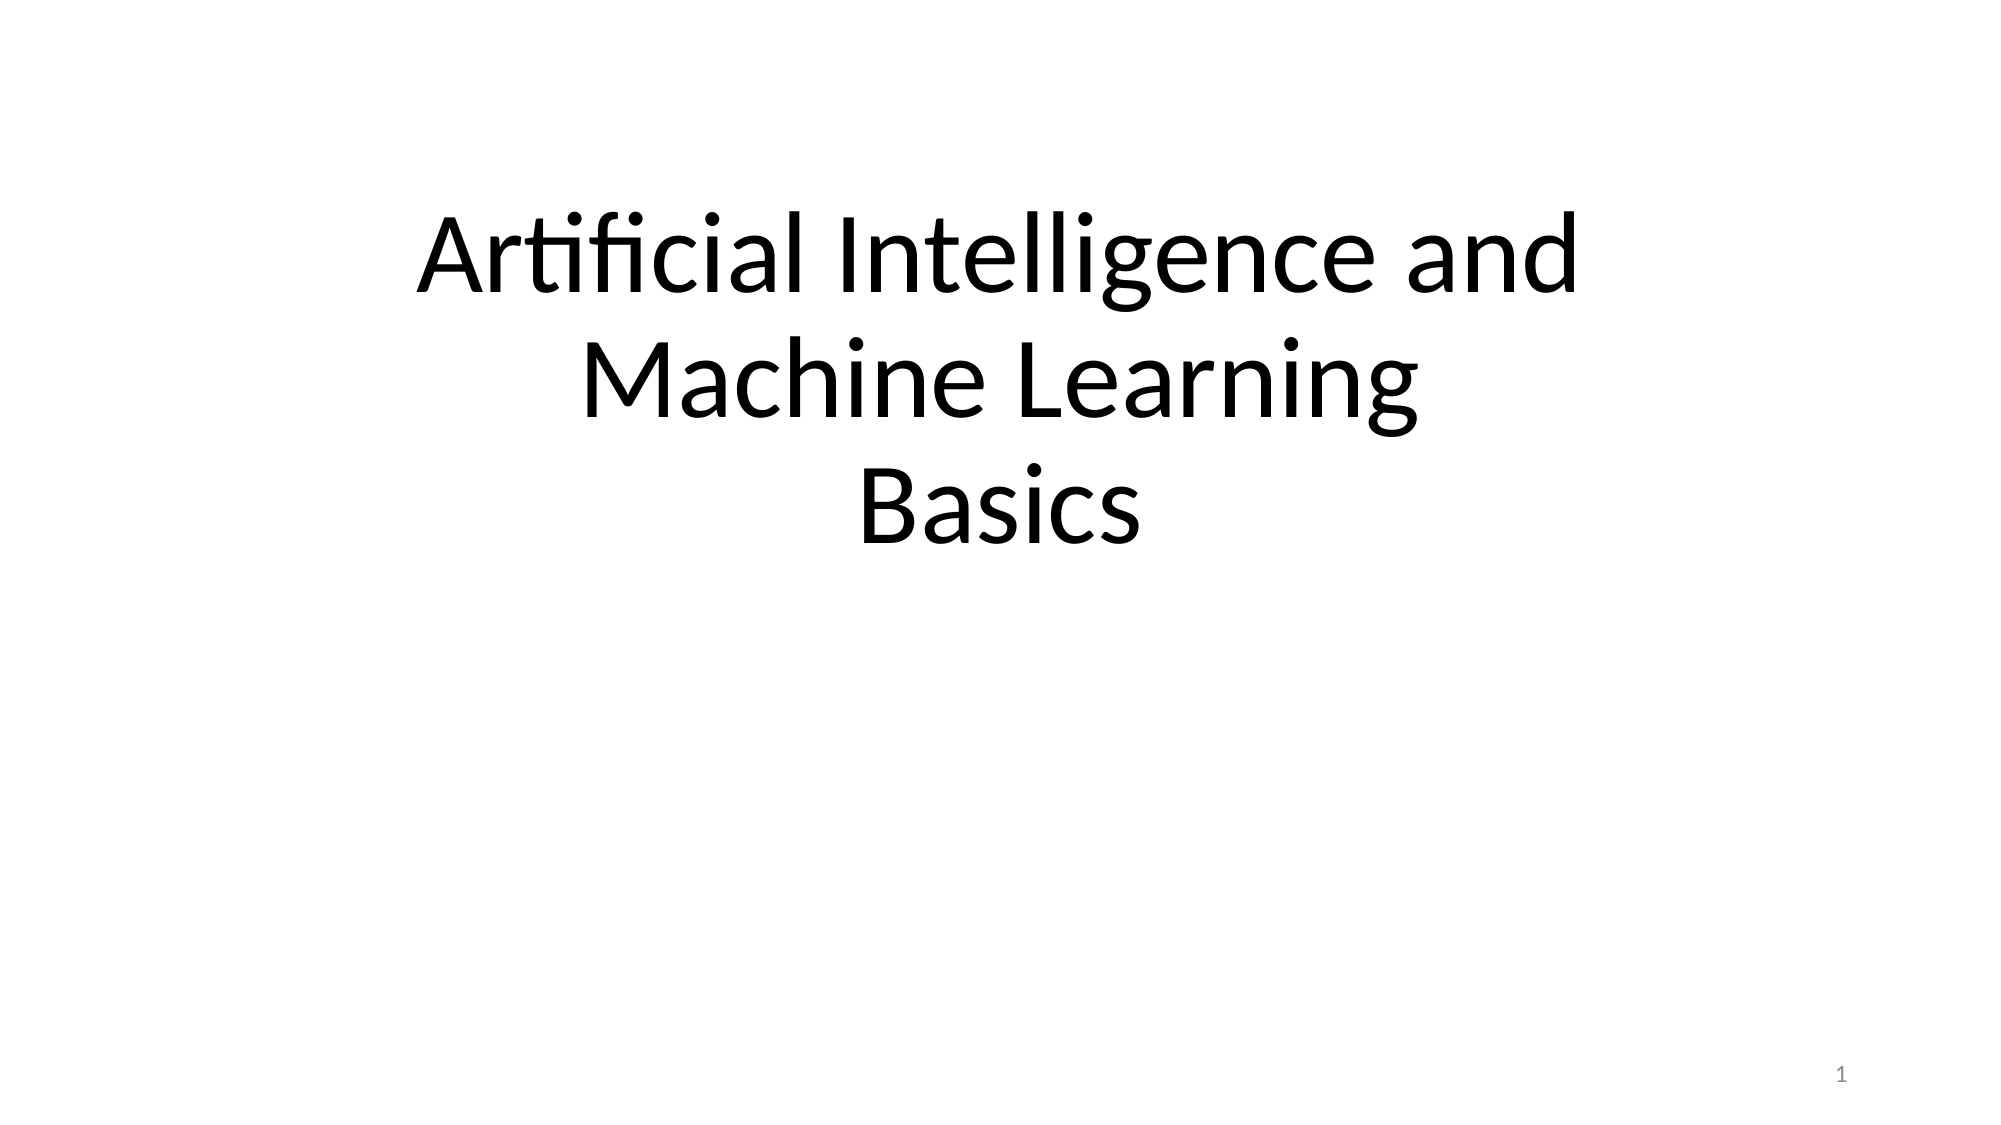

# Artificial Intelligence and Machine Learning Basics

1